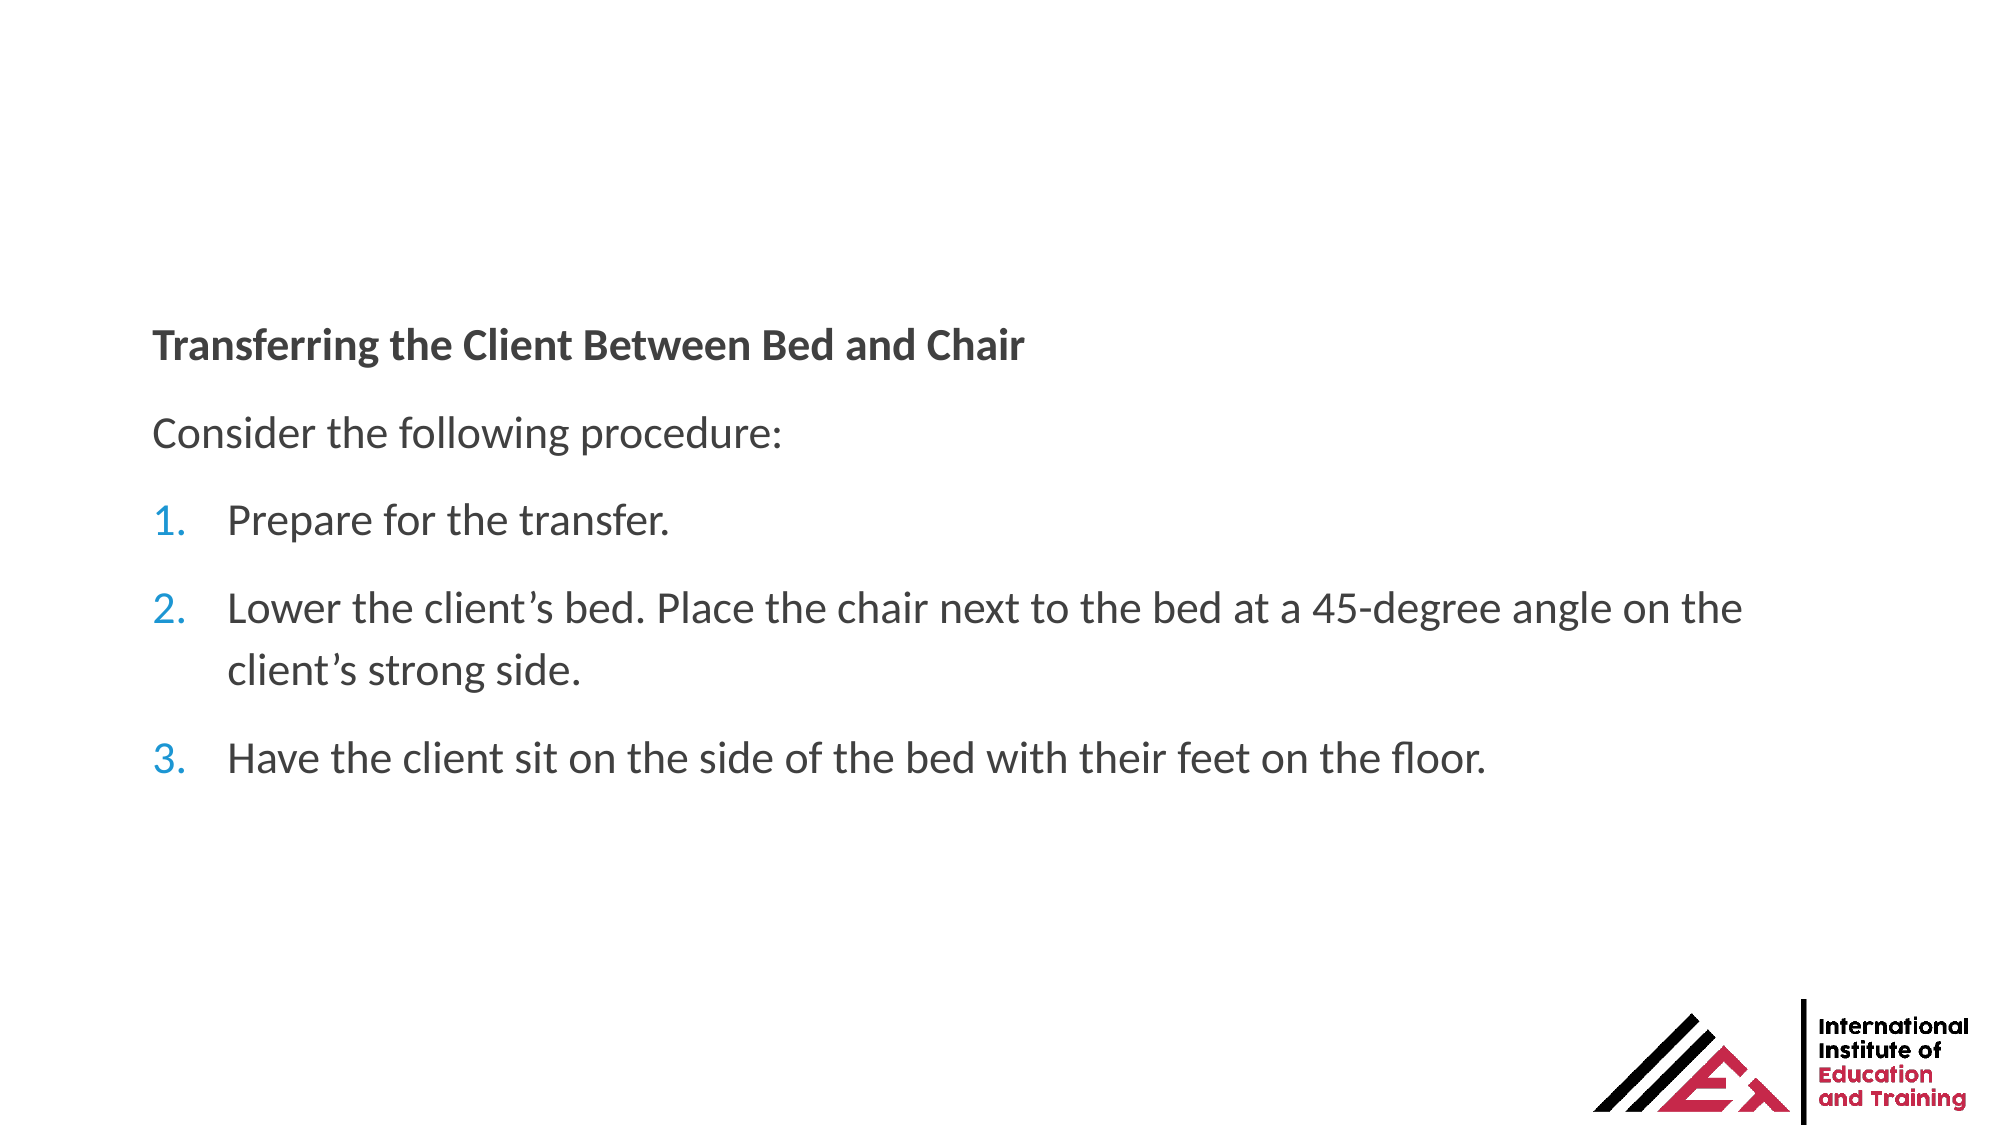

Transferring the Client Between Bed and Chair
Consider the following procedure:
Prepare for the transfer.
Lower the client’s bed. Place the chair next to the bed at a 45-degree angle on the client’s strong side.
Have the client sit on the side of the bed with their feet on the floor.